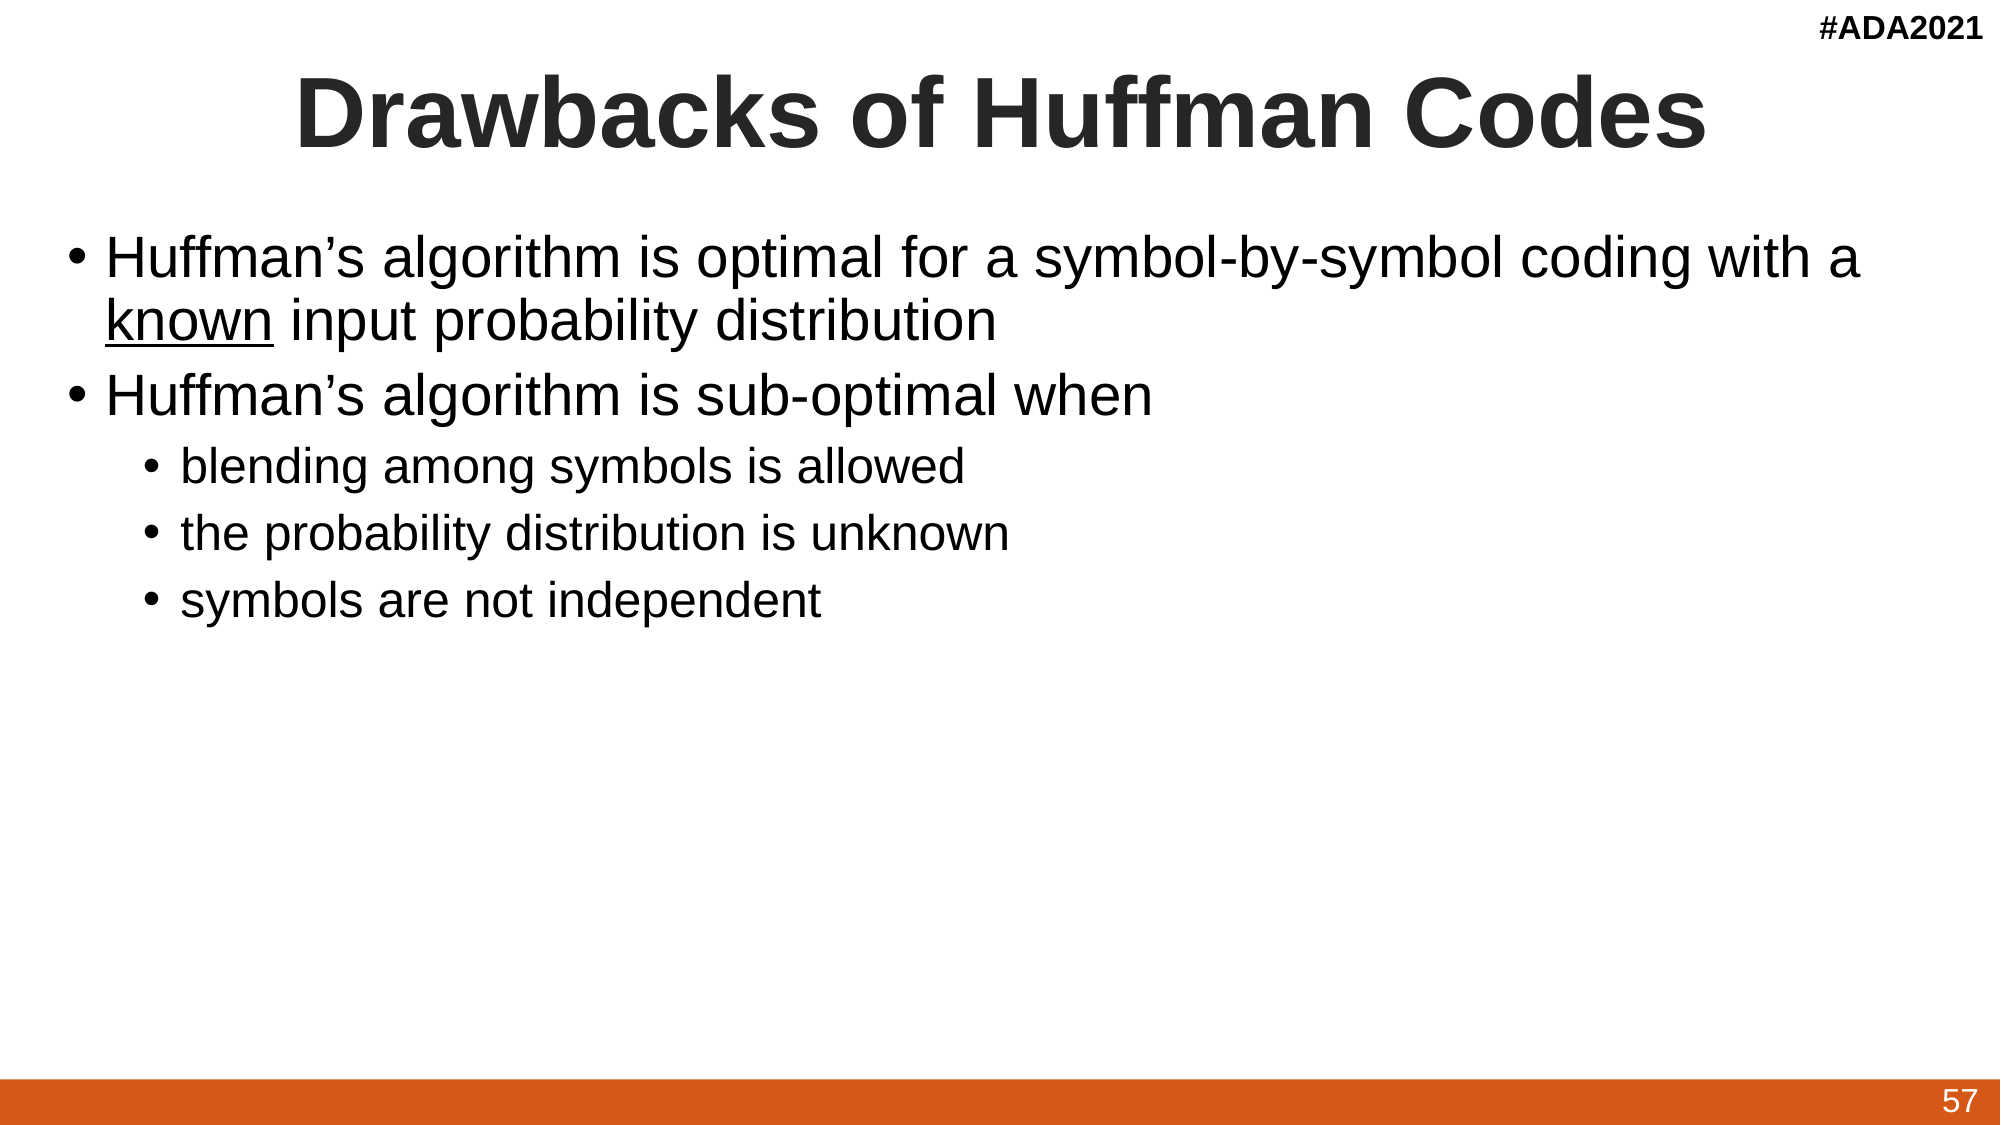

Drawbacks of Huffman Codes
Huffman’s algorithm is optimal for a symbol-by-symbol coding with a known input probability distribution
Huffman’s algorithm is sub-optimal when
blending among symbols is allowed
the probability distribution is unknown
symbols are not independent

57